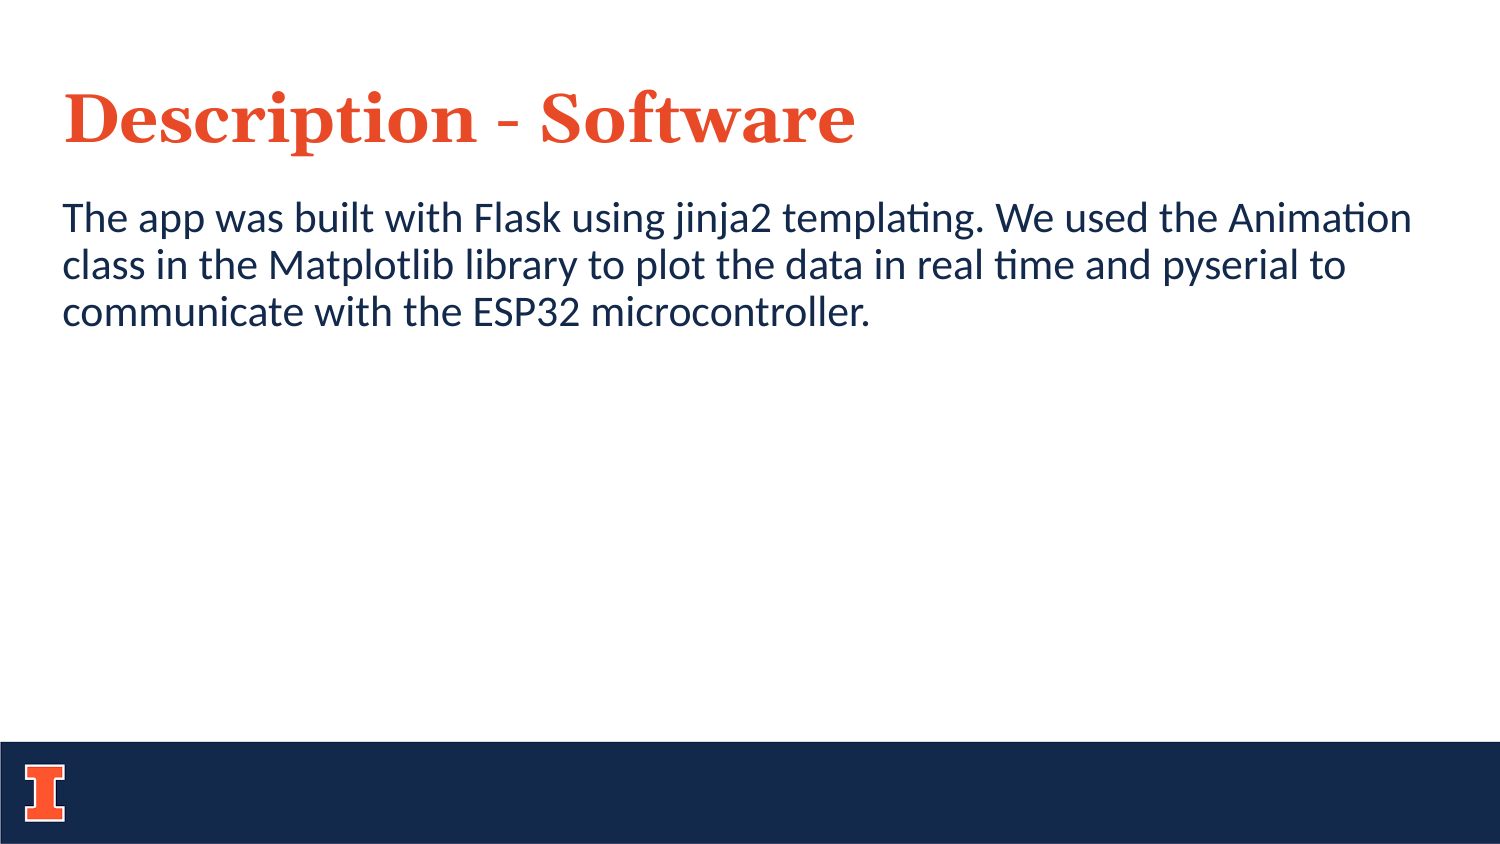

Description - Software
The app was built with Flask using jinja2 templating. We used the Animation class in the Matplotlib library to plot the data in real time and pyserial to communicate with the ESP32 microcontroller.